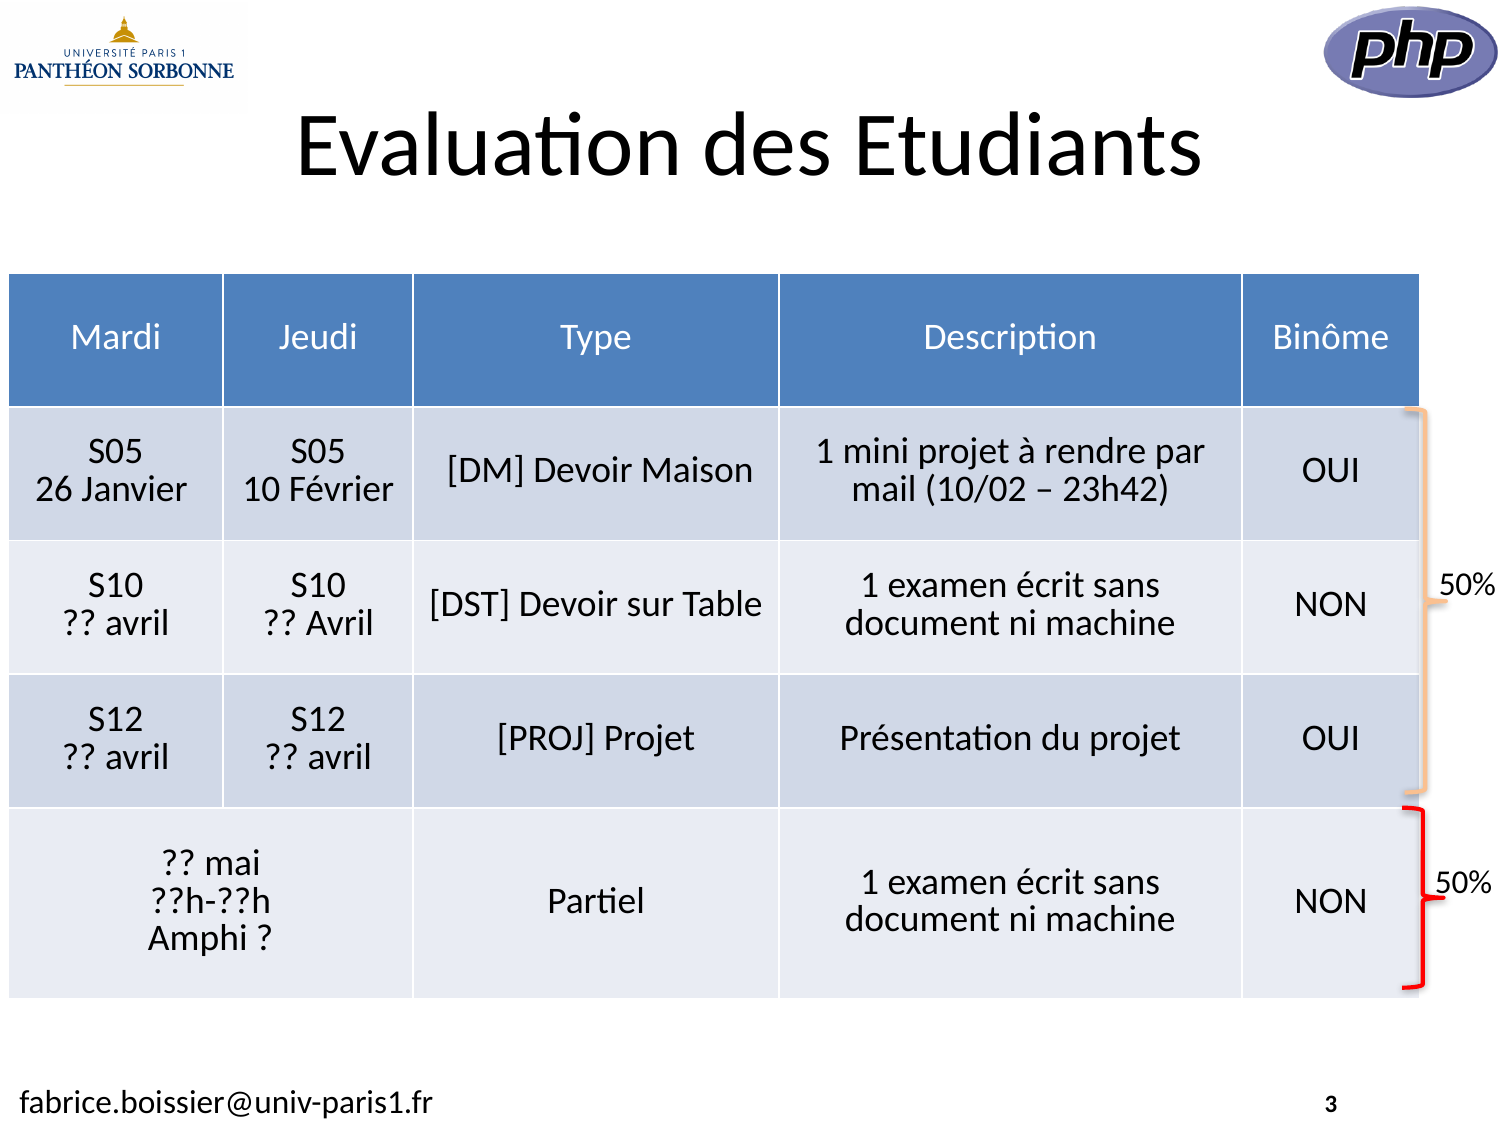

# Evaluation des Etudiants
| Mardi | Jeudi | Type | Description | Binôme |
| --- | --- | --- | --- | --- |
| S05 26 Janvier | S05 10 Février | [DM] Devoir Maison | 1 mini projet à rendre par mail (10/02 – 23h42) | OUI |
| S10 ?? avril | S10 ?? Avril | [DST] Devoir sur Table | 1 examen écrit sans document ni machine | NON |
| S12 ?? avril | S12 ?? avril | [PROJ] Projet | Présentation du projet | OUI |
| ?? mai ??h-??h Amphi ? |  | Partiel | 1 examen écrit sans document ni machine | NON |

50%

50%
3